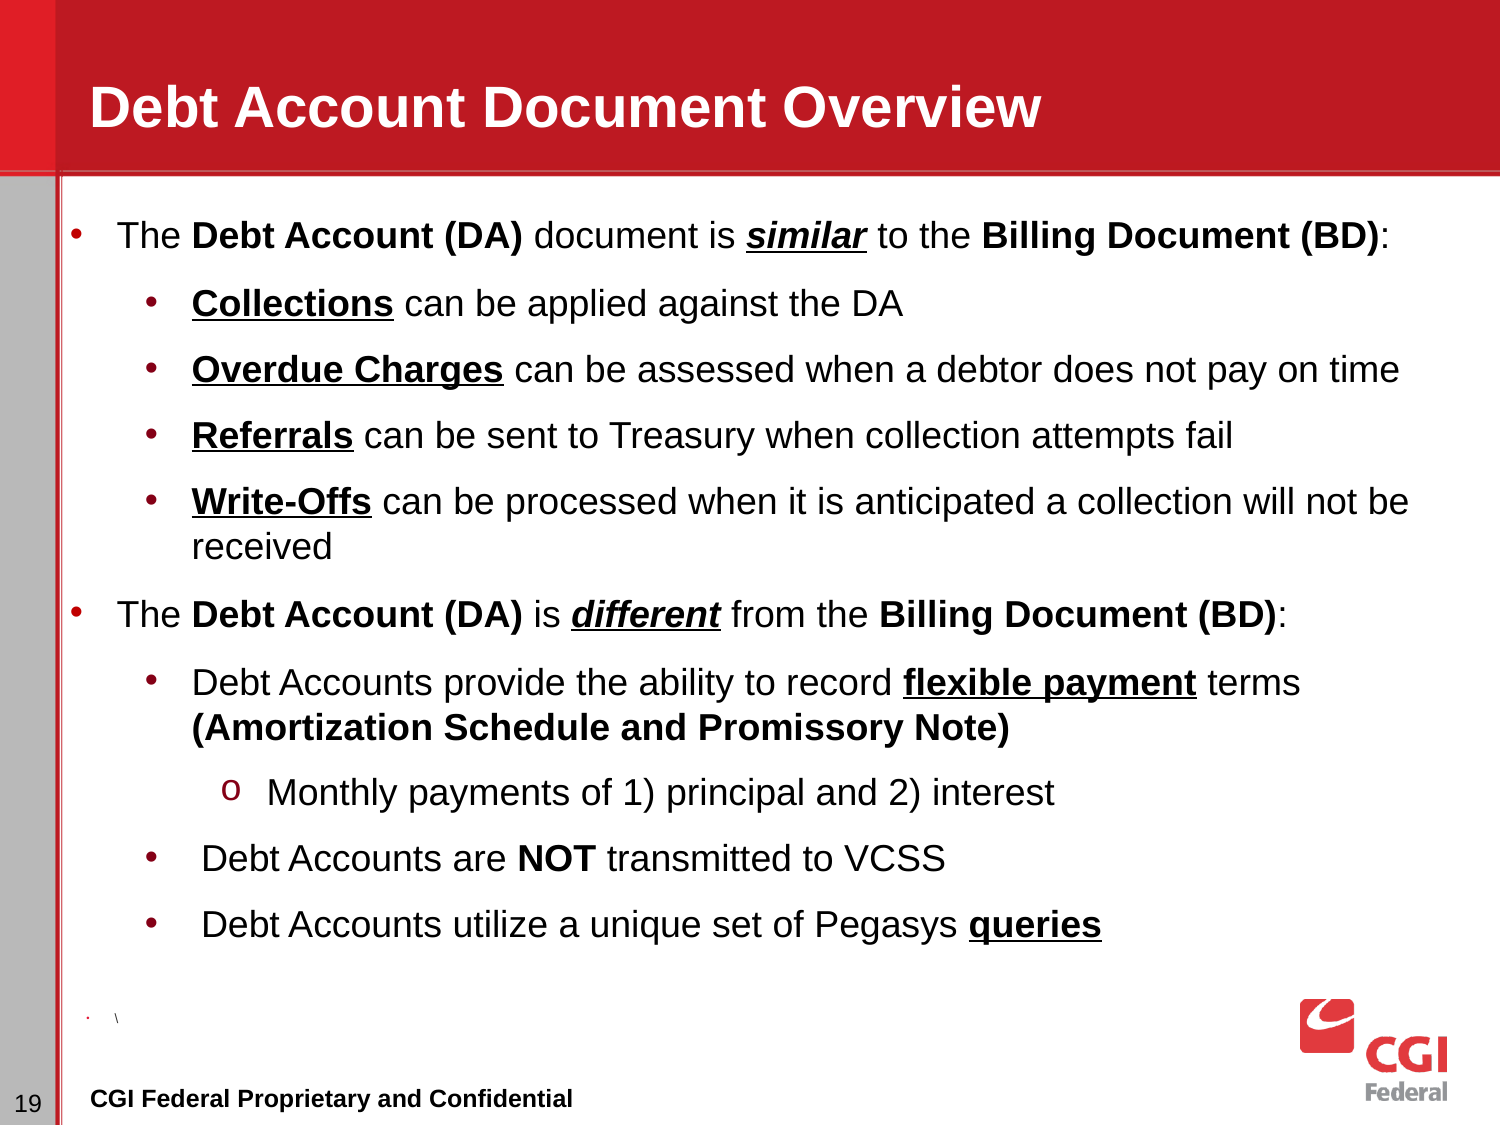

# Debt Account Document Overview

\

The Debt Account (DA) document is similar to the Billing Document (BD):
Collections can be applied against the DA
Overdue Charges can be assessed when a debtor does not pay on time
Referrals can be sent to Treasury when collection attempts fail
Write-Offs can be processed when it is anticipated a collection will not be received
The Debt Account (DA) is different from the Billing Document (BD):
Debt Accounts provide the ability to record flexible payment terms (Amortization Schedule and Promissory Note)
Monthly payments of 1) principal and 2) interest
Debt Accounts are NOT transmitted to VCSS
Debt Accounts utilize a unique set of Pegasys queries
19
CGI Federal Proprietary and Confidential